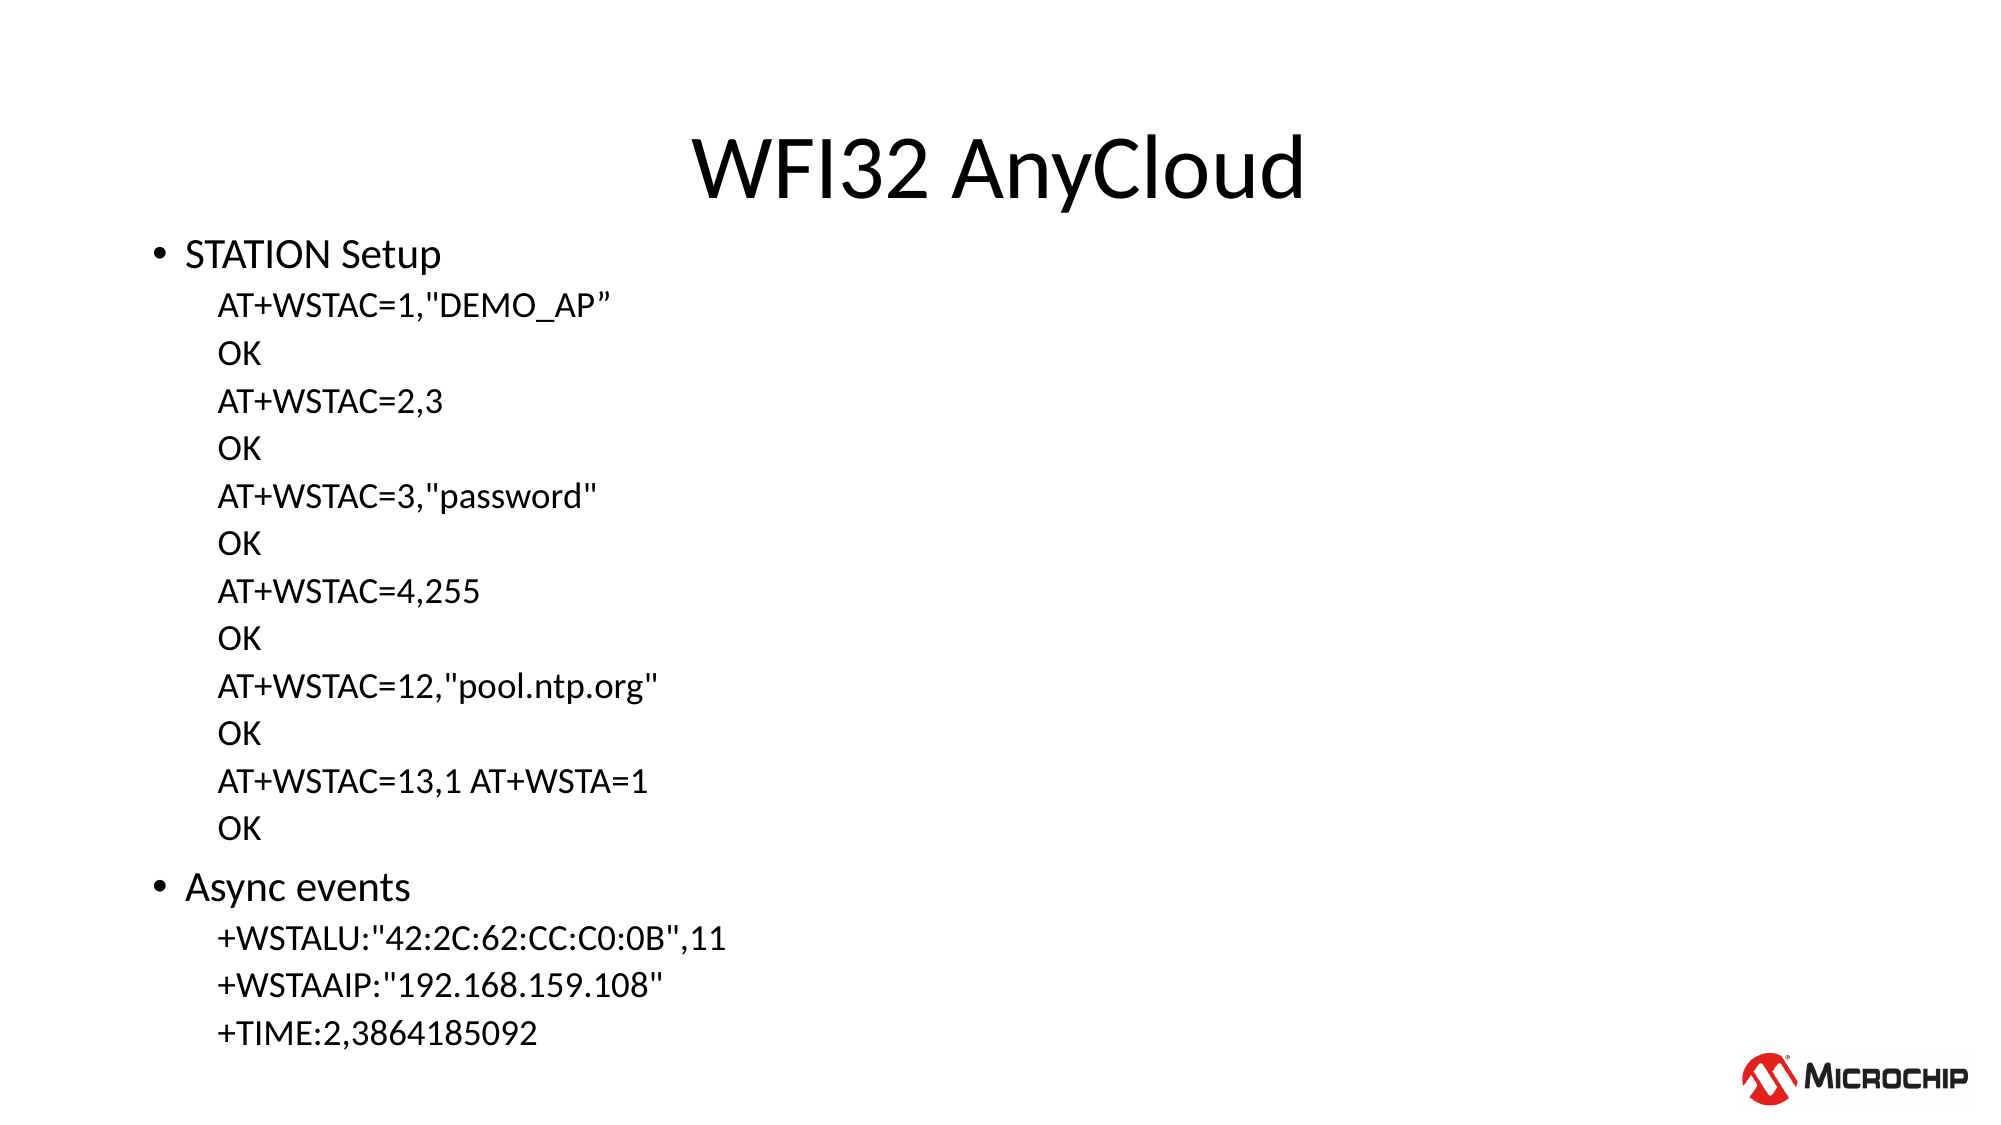

# WFI32 AnyCloud
STATION Setup
AT+WSTAC=1,"DEMO_AP”
OK
AT+WSTAC=2,3
OK
AT+WSTAC=3,"password"
OK
AT+WSTAC=4,255
OK
AT+WSTAC=12,"pool.ntp.org"
OK
AT+WSTAC=13,1 AT+WSTA=1
OK
Async events
+WSTALU:"42:2C:62:CC:C0:0B",11
+WSTAAIP:"192.168.159.108"
+TIME:2,3864185092